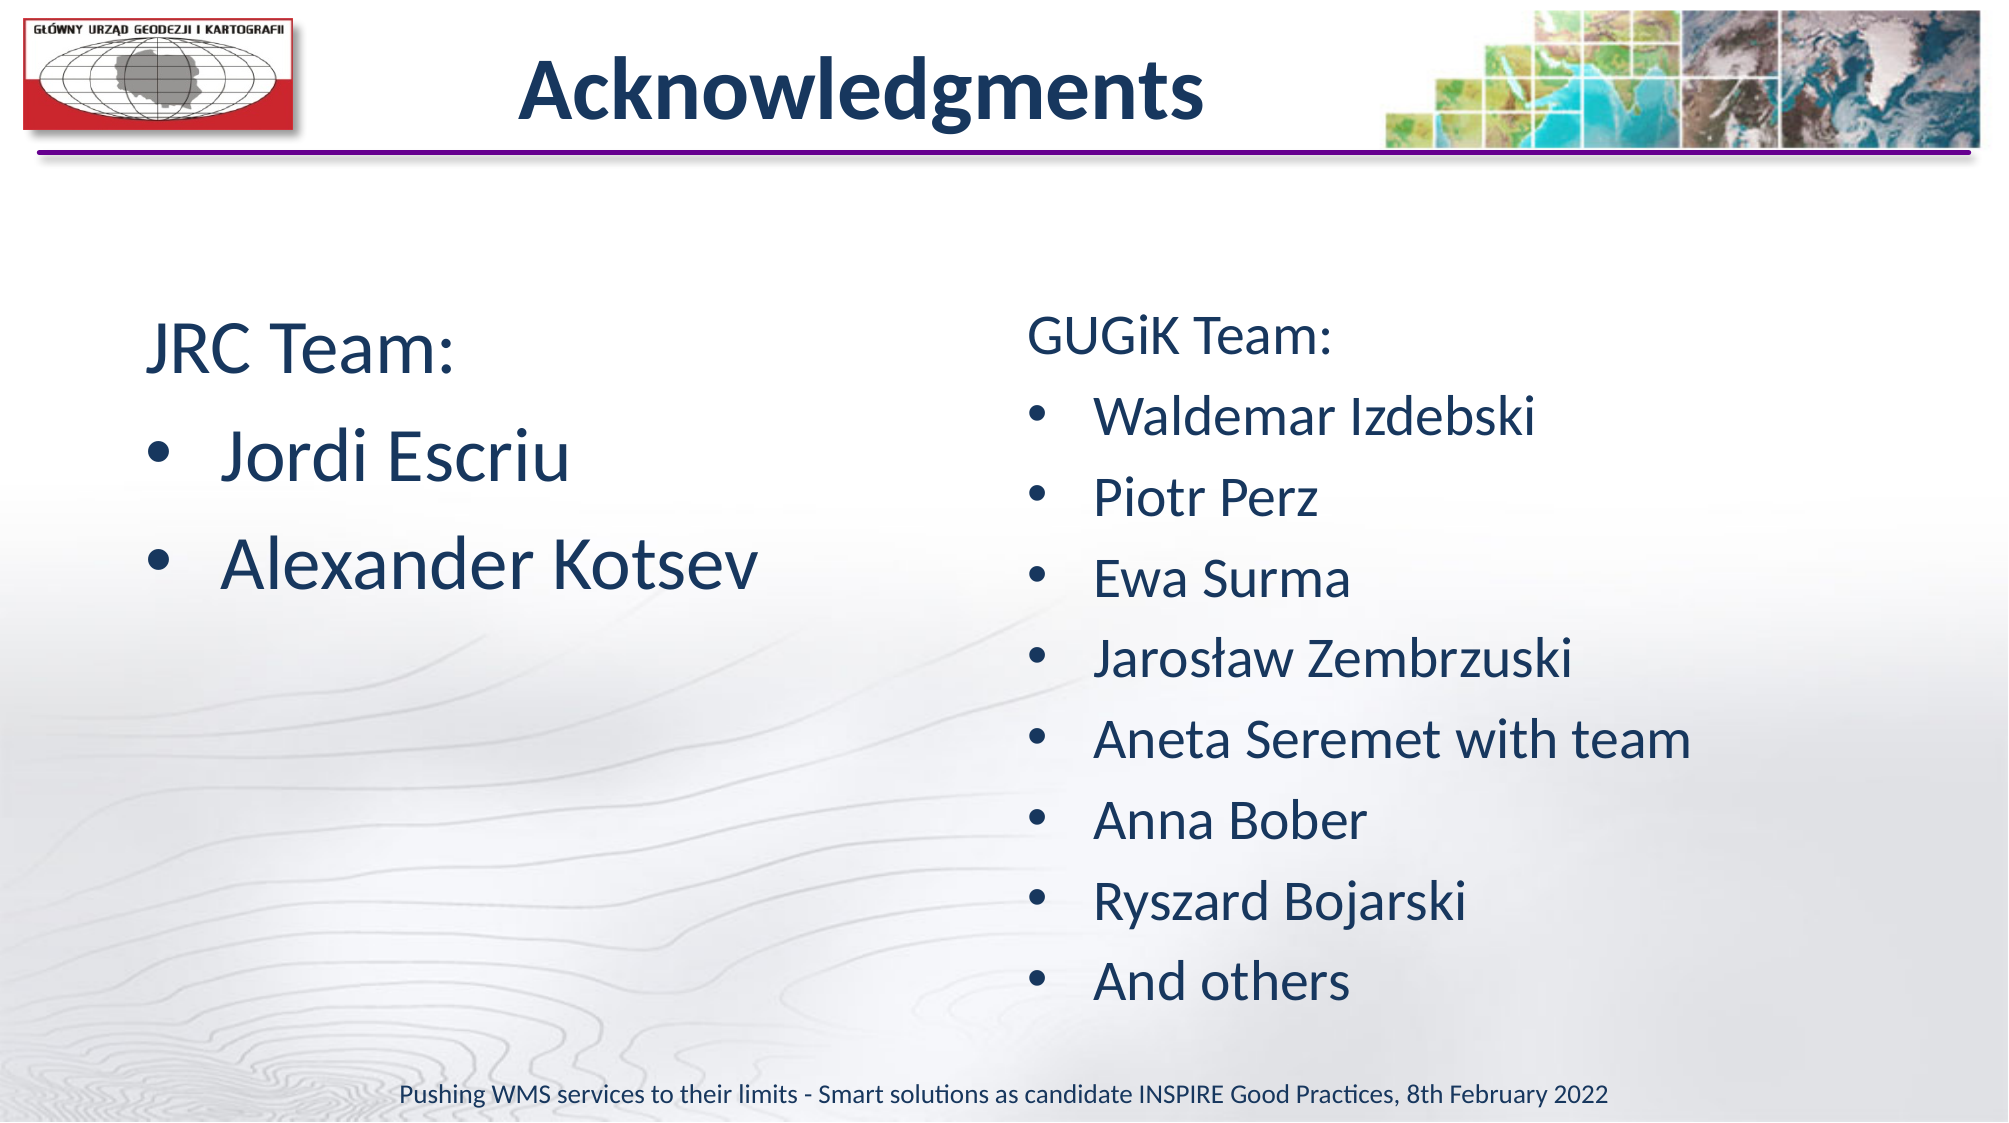

# Acknowledgments
GUGiK Team:
Waldemar Izdebski
Piotr Perz
Ewa Surma
Jarosław Zembrzuski
Aneta Seremet with team
Anna Bober
Ryszard Bojarski
And others
JRC Team:
Jordi Escriu
Alexander Kotsev
Pushing WMS services to their limits - Smart solutions as candidate INSPIRE Good Practices, 8th February 2022